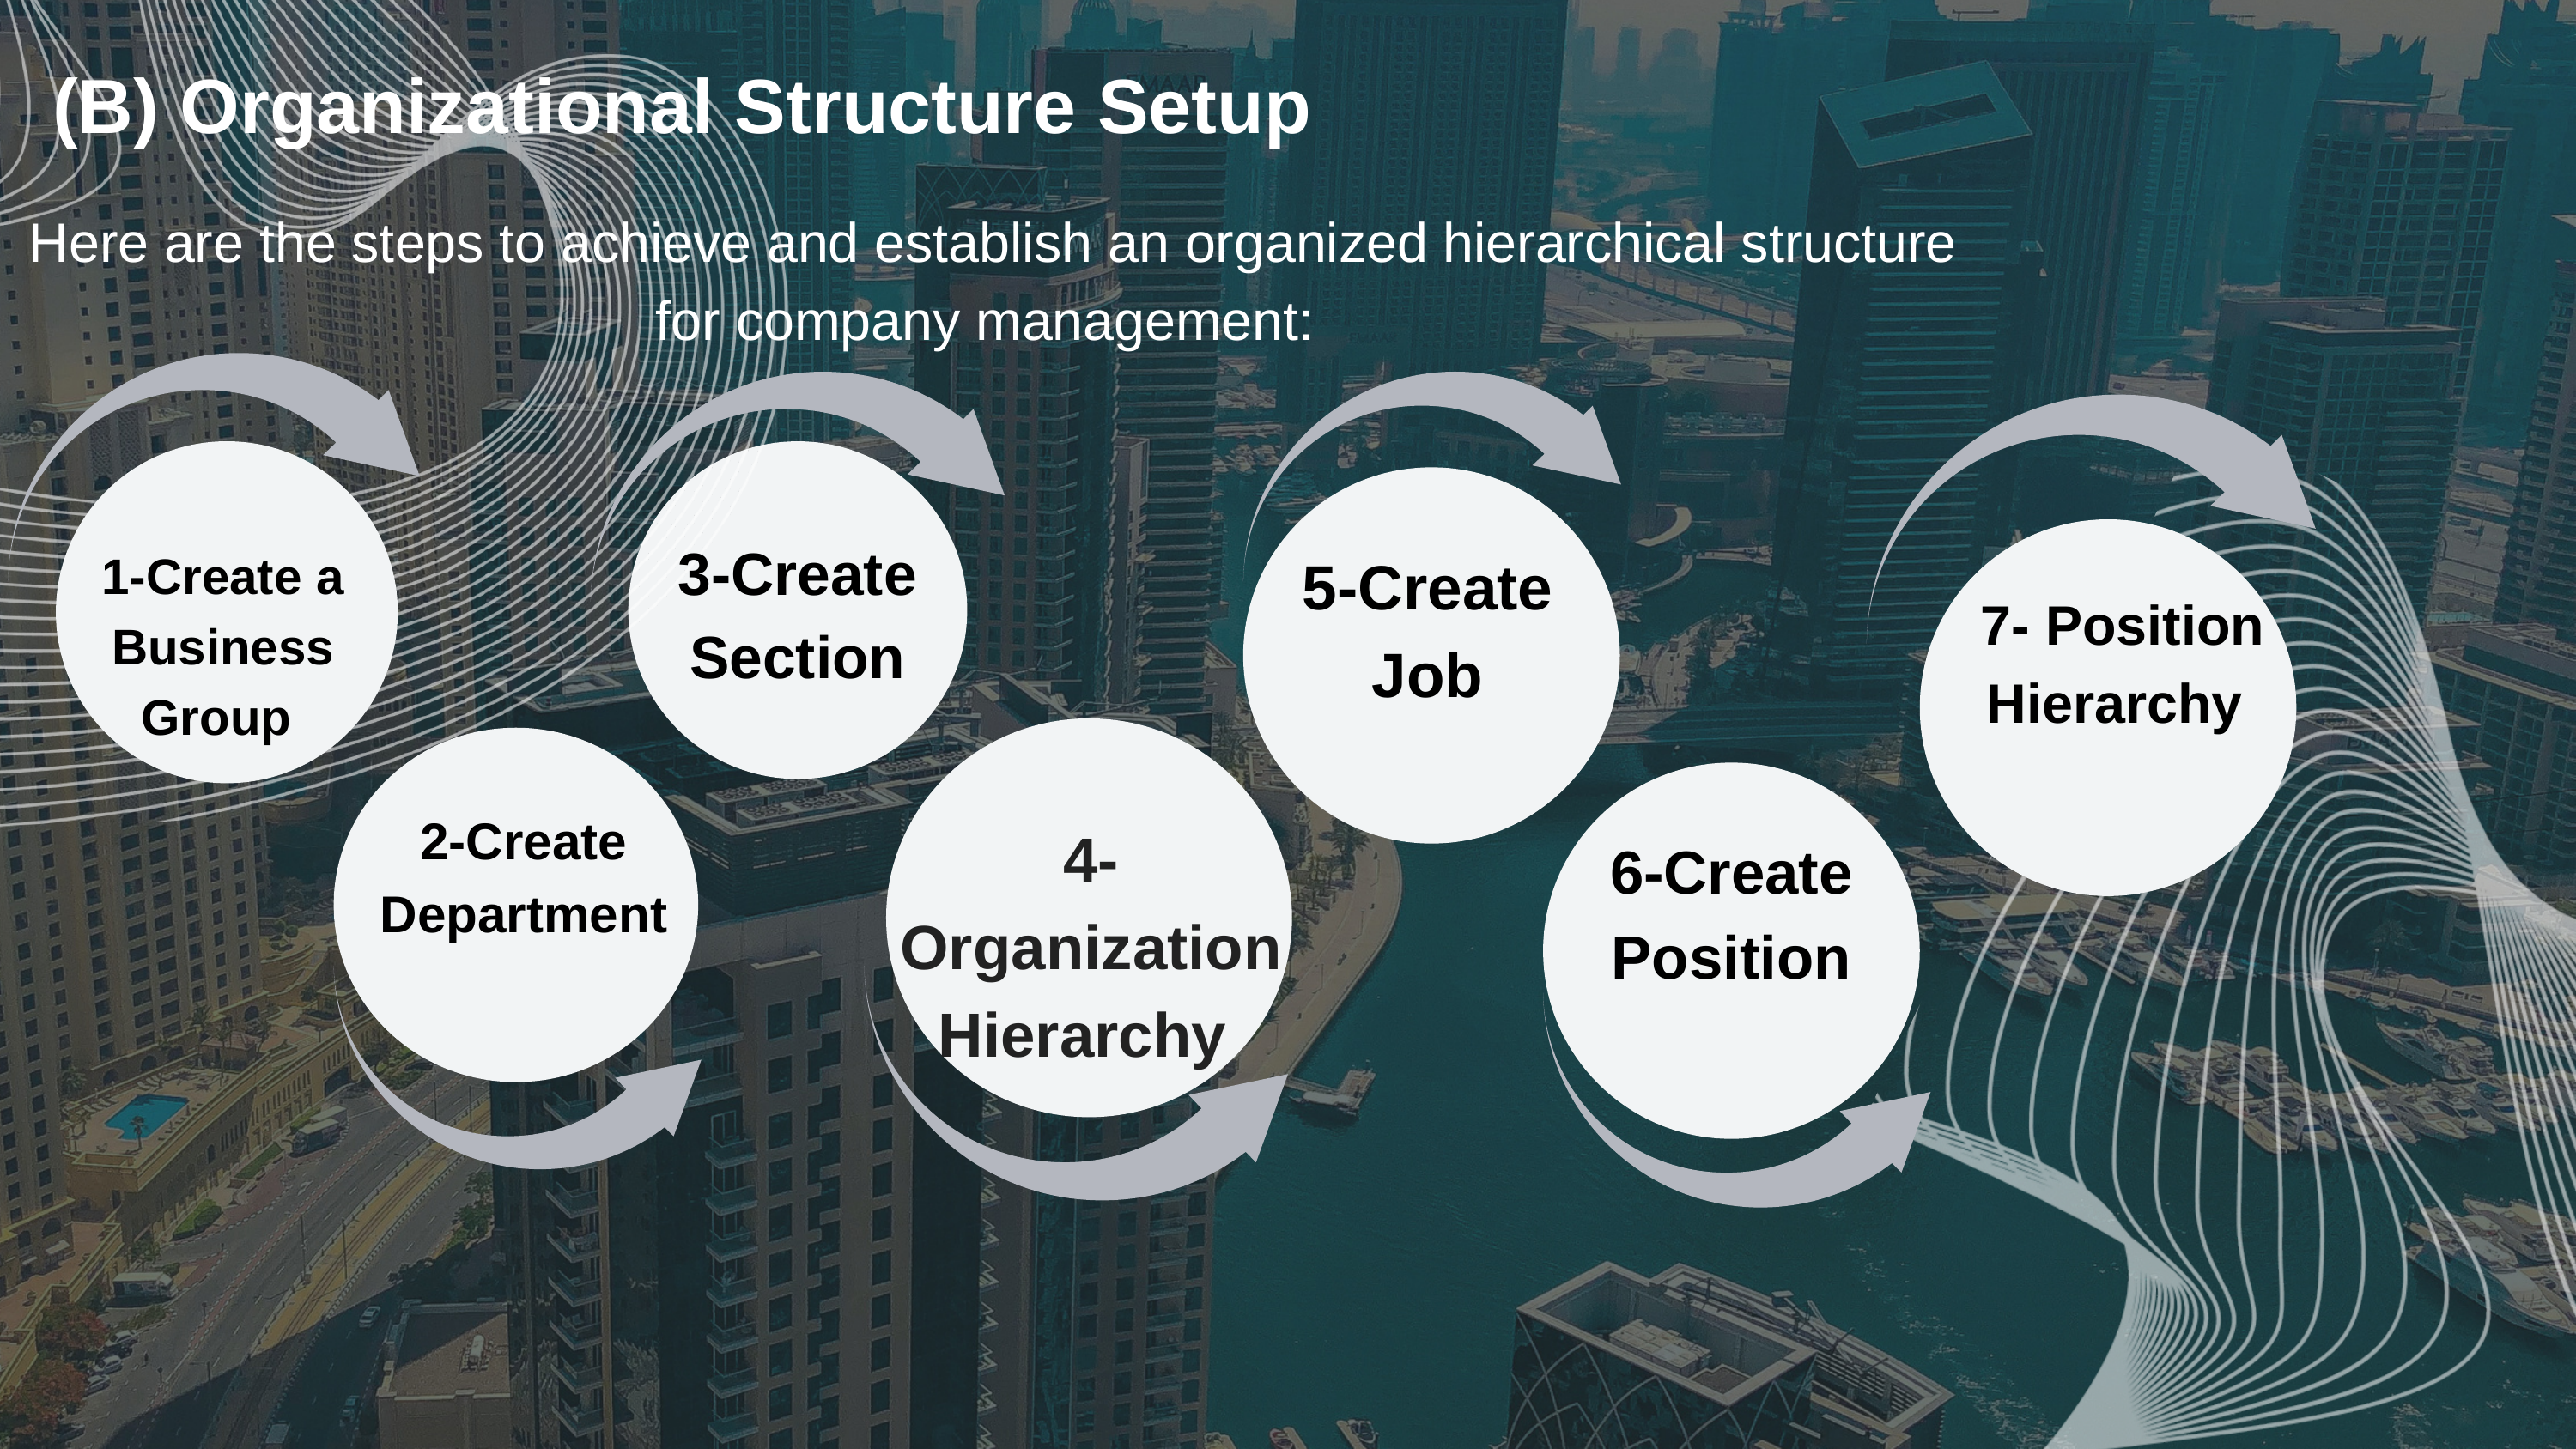

(B) Organizational Structure Setup
Here are the steps to achieve and establish an organized hierarchical structure for company management:

3-Create Section
1-Create a Business Group
5-Create Job
7- Position Hierarchy

2-Create Department
4-
Organization Hierarchy
6-Create Position